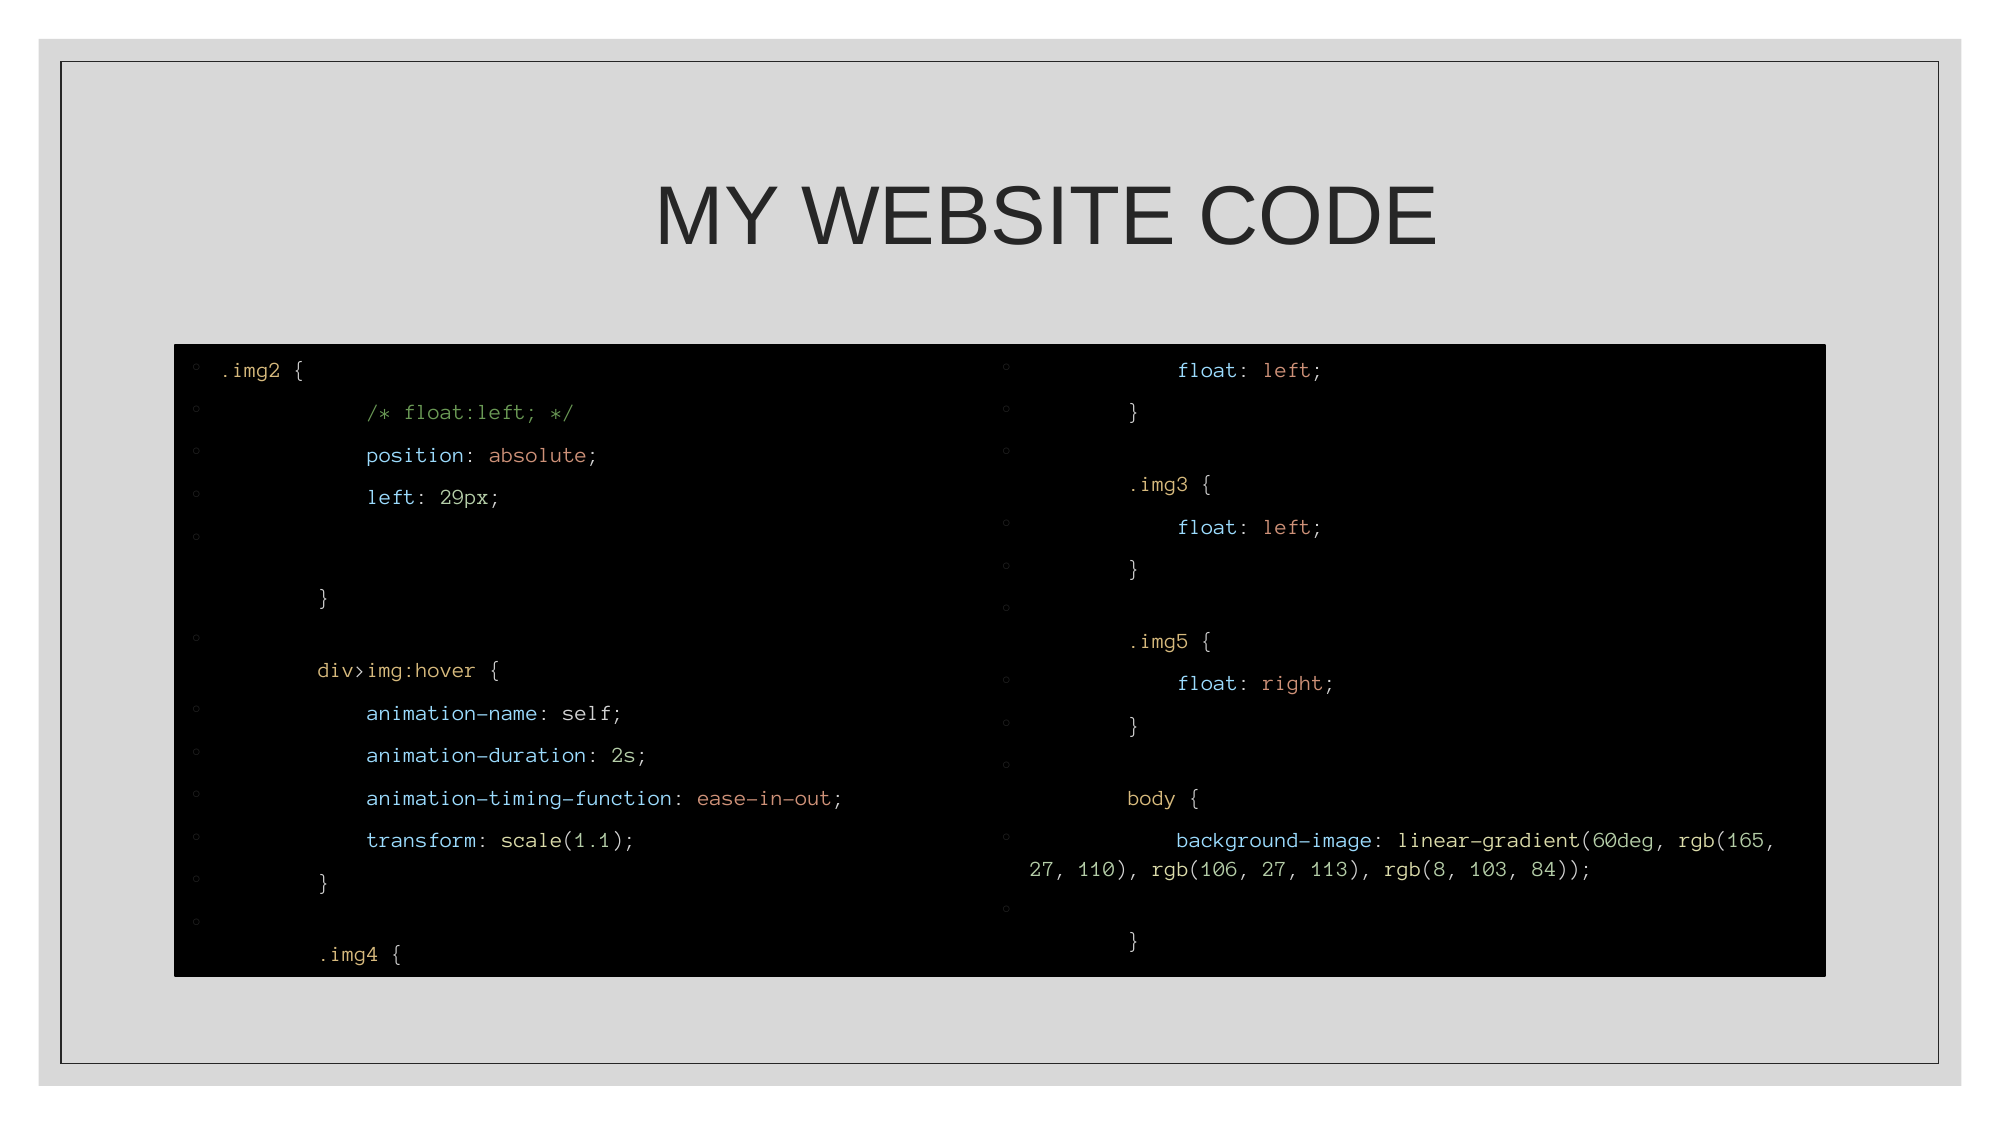

# MY WEBSITE CODE
.img2 {
            /* float:left; */
            position: absolute;
            left: 29px;
        }
        div>img:hover {
            animation-name: self;
            animation-duration: 2s;
            animation-timing-function: ease-in-out;
            transform: scale(1.1);
        }
        .img4 {
            float: left;
        }
        .img3 {
            float: left;
        }
        .img5 {
            float: right;
        }
        body {
            background-image: linear-gradient(60deg, rgb(165, 27, 110), rgb(106, 27, 113), rgb(8, 103, 84));
        }